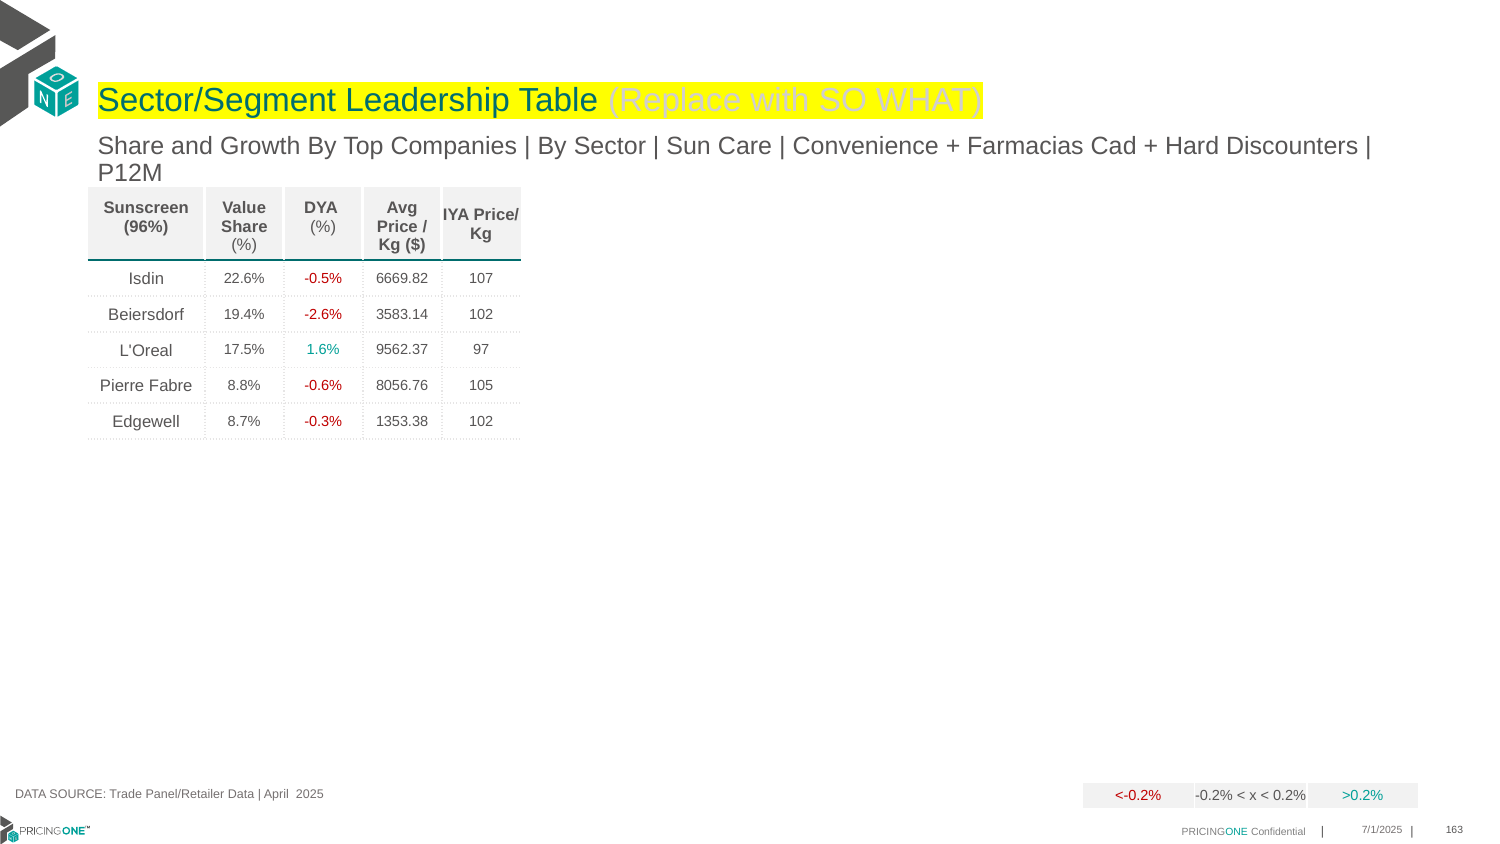

# Sector/Segment Leadership Table (Replace with SO WHAT)
Share and Growth By Top Companies | By Sector | Sun Care | Convenience + Farmacias Cad + Hard Discounters | P12M
| Sunscreen (96%) | Value Share (%) | DYA (%) | Avg Price /Kg ($) | IYA Price/ Kg |
| --- | --- | --- | --- | --- |
| Isdin | 22.6% | -0.5% | 6669.82 | 107 |
| Beiersdorf | 19.4% | -2.6% | 3583.14 | 102 |
| L'Oreal | 17.5% | 1.6% | 9562.37 | 97 |
| Pierre Fabre | 8.8% | -0.6% | 8056.76 | 105 |
| Edgewell | 8.7% | -0.3% | 1353.38 | 102 |
DATA SOURCE: Trade Panel/Retailer Data | April  2025
| <-0.2% | -0.2% < x < 0.2% | >0.2% |
| --- | --- | --- |

7/1/2025
163